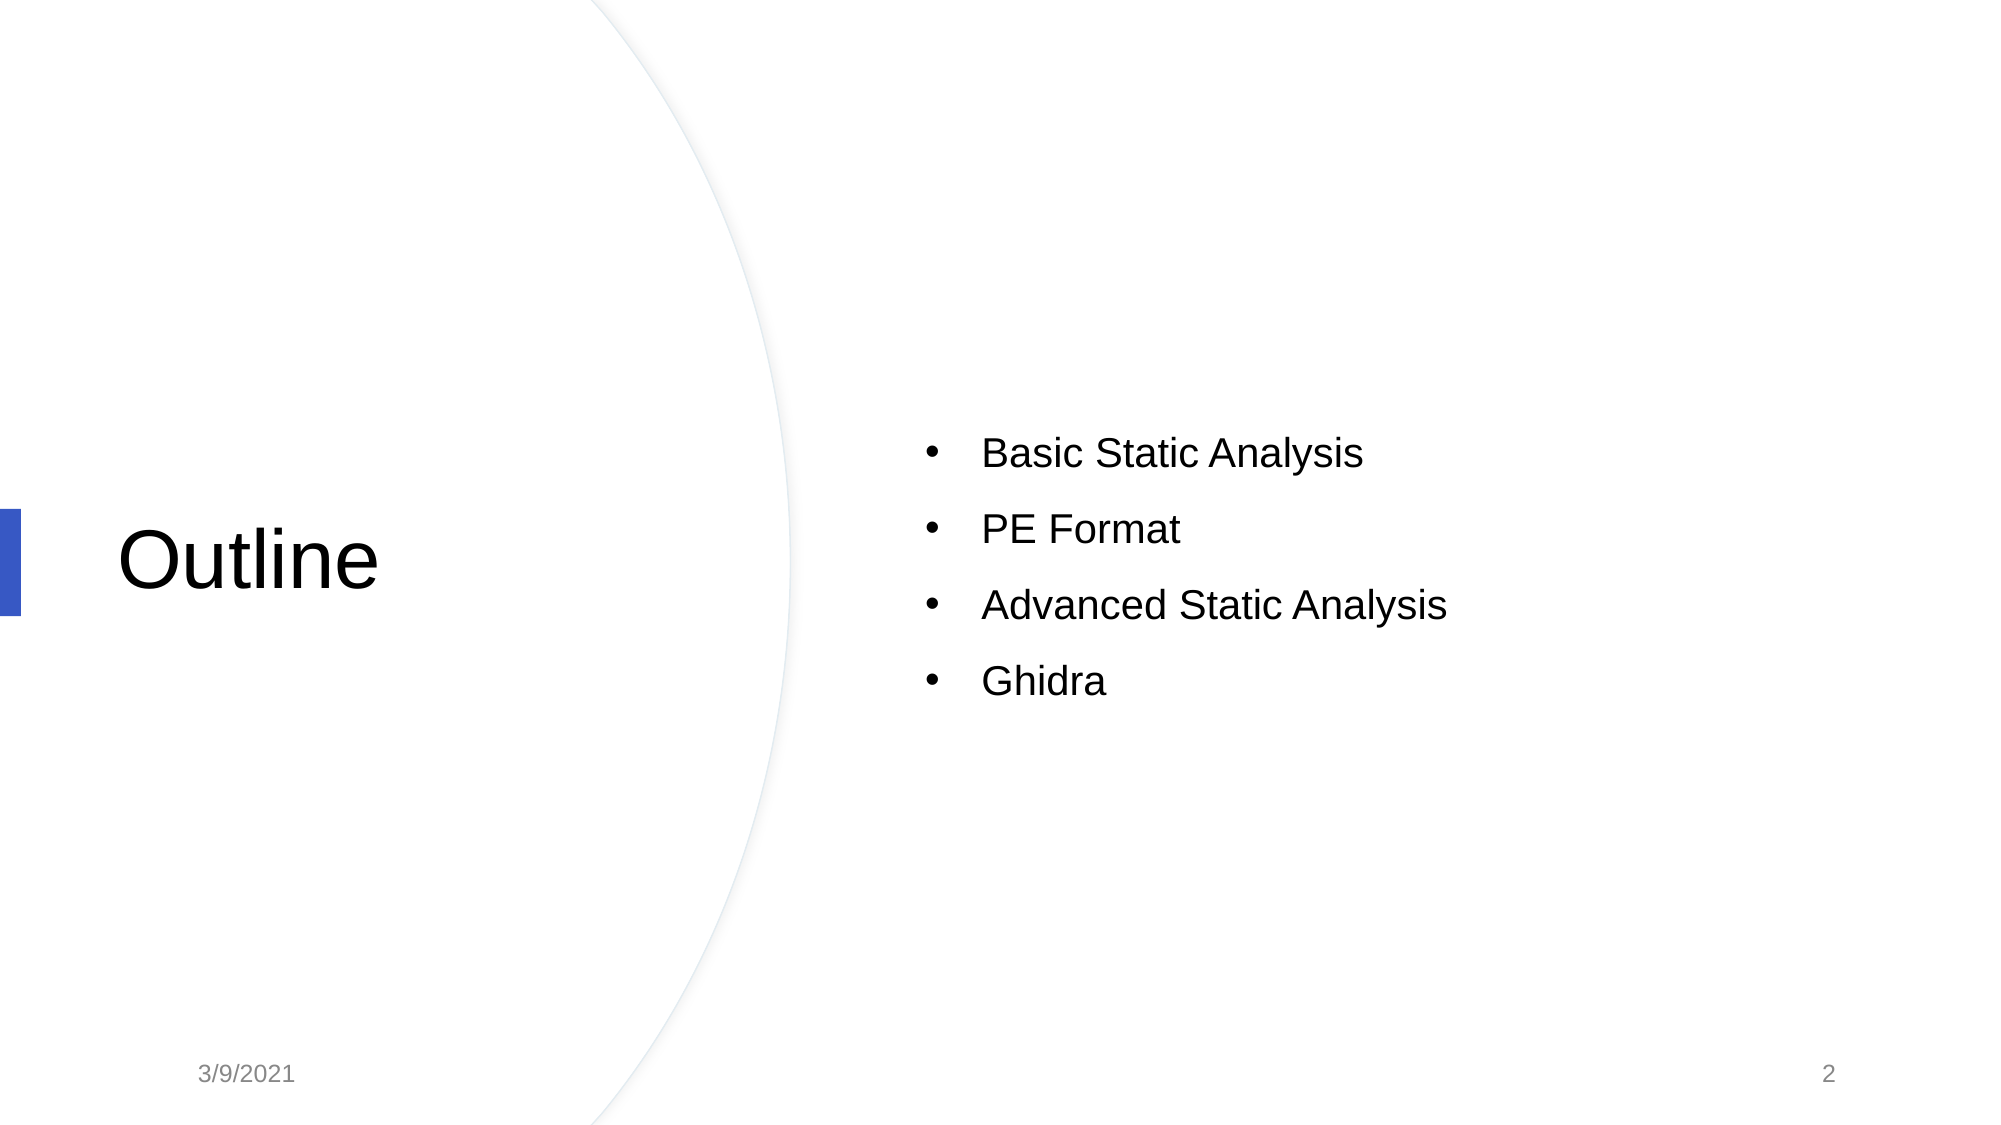

Basic Static Analysis
PE Format
Advanced Static Analysis
Ghidra
# Outline

3/9/2021
AUEHC
2